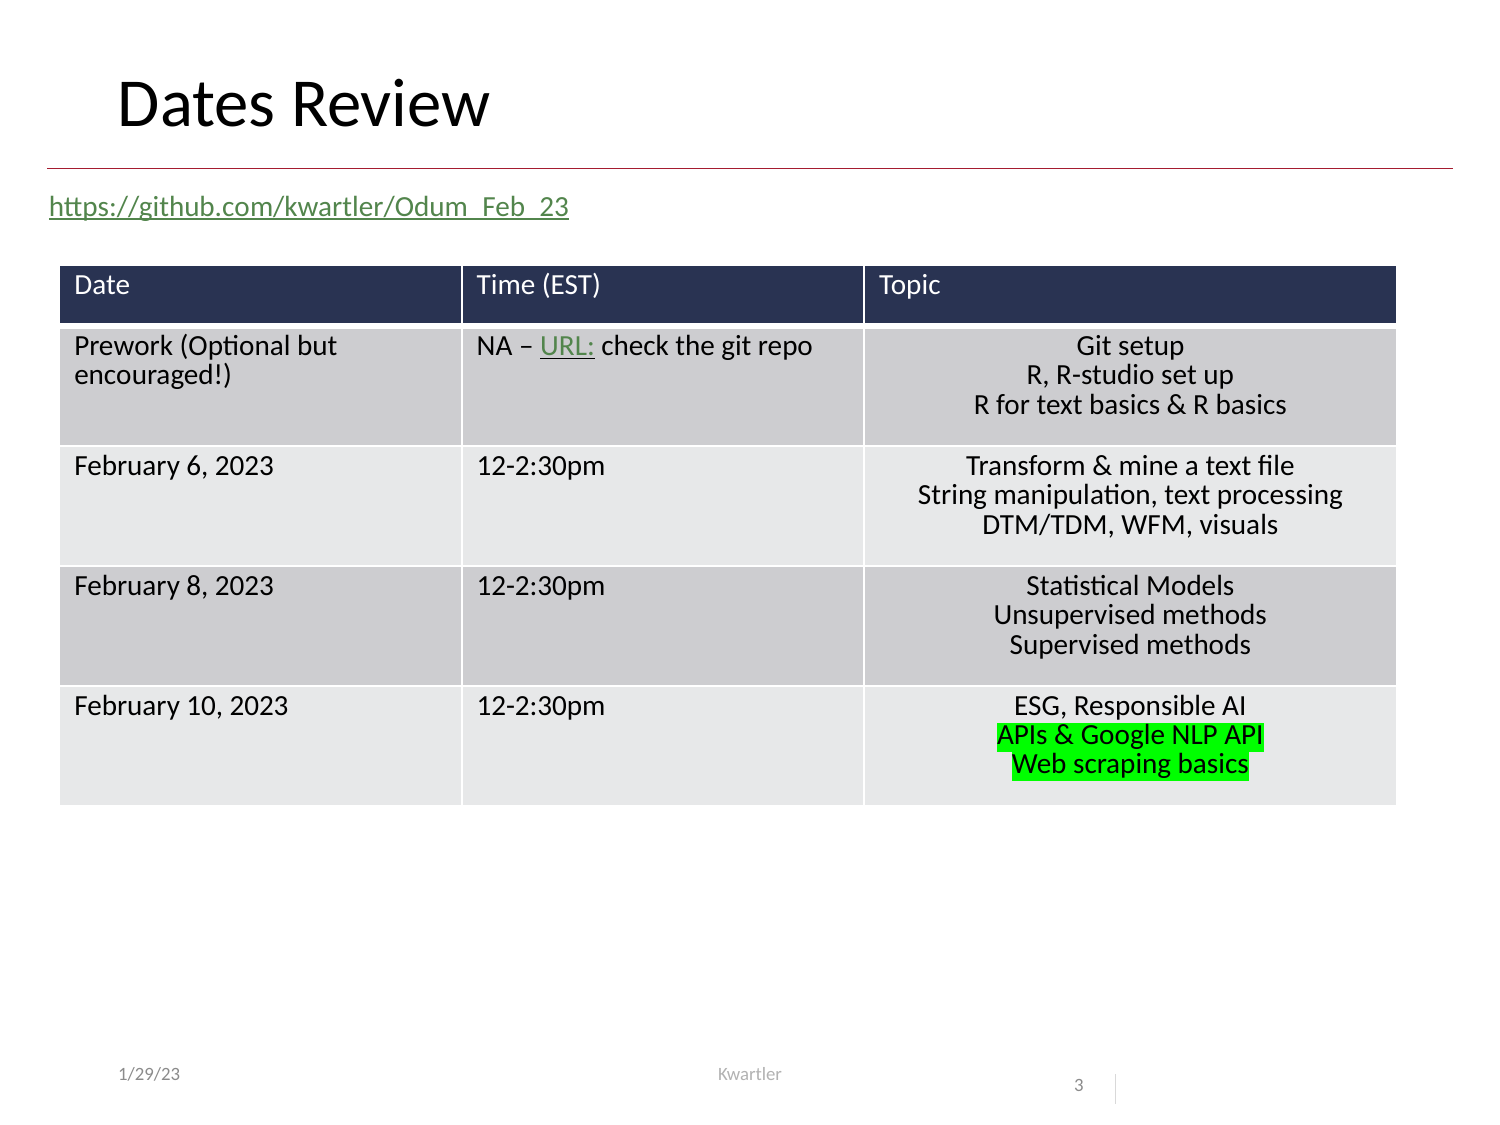

# Dates Review
https://github.com/kwartler/Odum_Feb_23
| Date | Time (EST) | Topic |
| --- | --- | --- |
| Prework (Optional but encouraged!) | NA – URL: check the git repo | Git setup R, R-studio set up R for text basics & R basics |
| February 6, 2023 | 12-2:30pm | Transform & mine a text file String manipulation, text processing DTM/TDM, WFM, visuals |
| February 8, 2023 | 12-2:30pm | Statistical Models Unsupervised methods Supervised methods |
| February 10, 2023 | 12-2:30pm | ESG, Responsible AI APIs & Google NLP API Web scraping basics |
1/29/23
Kwartler
3